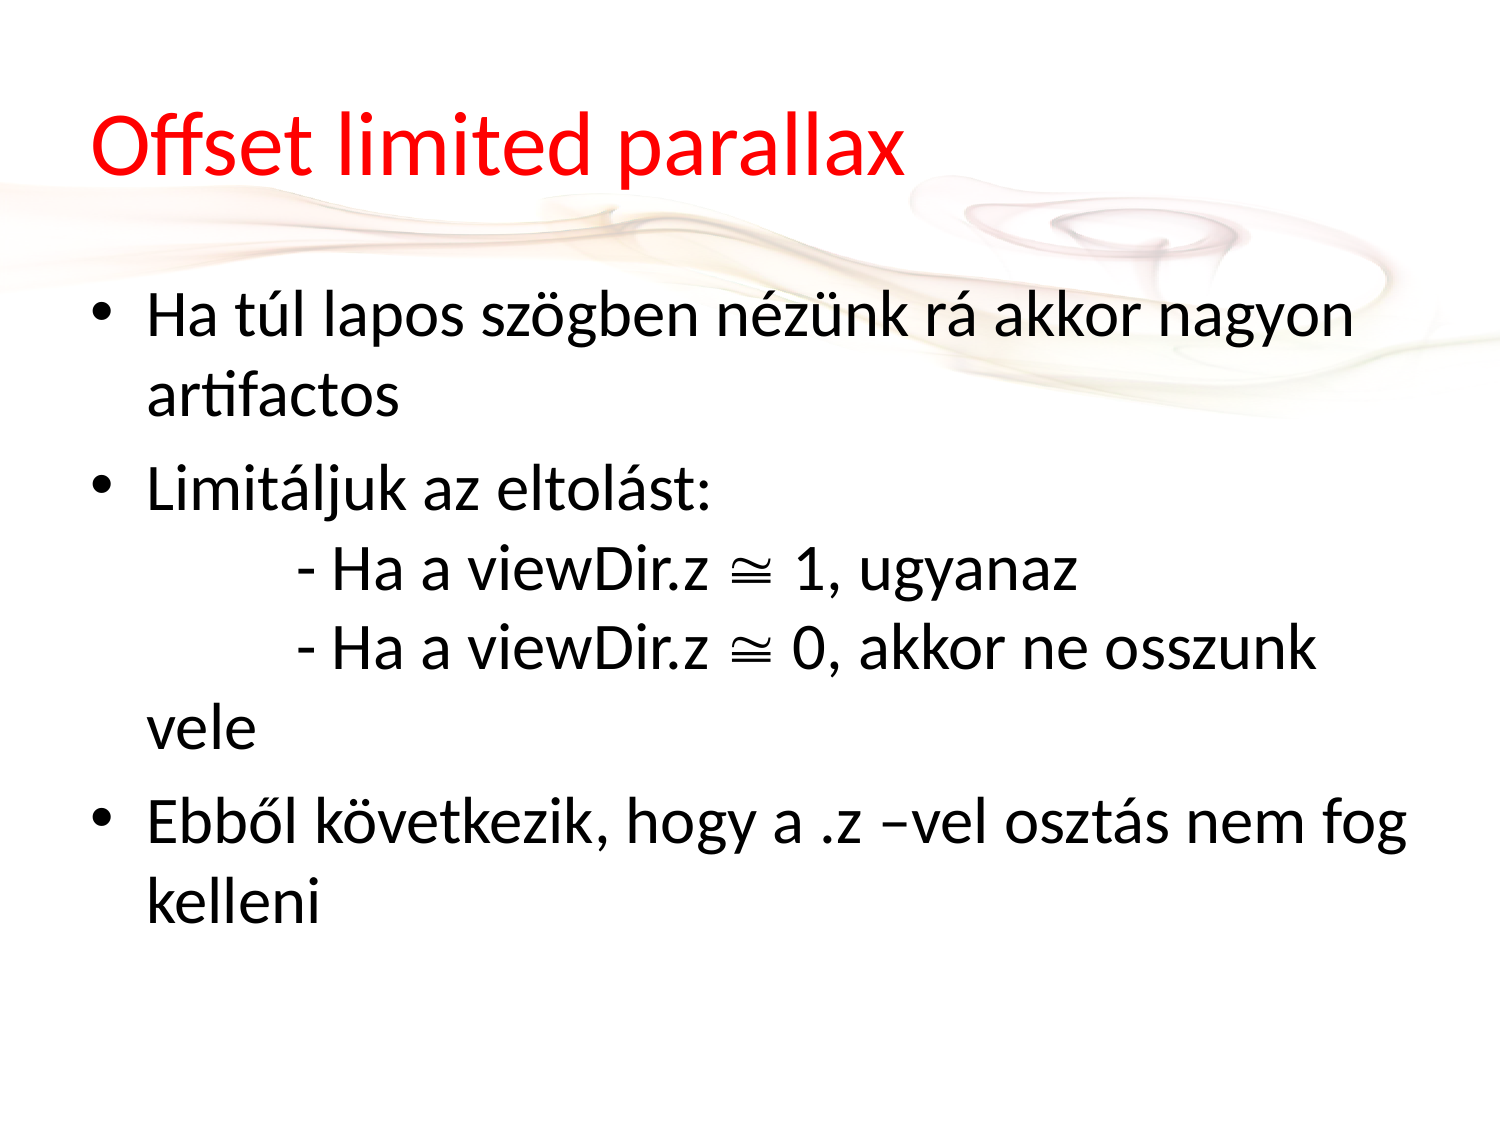

# Offset limited parallax
Ha túl lapos szögben nézünk rá akkor nagyon artifactos
Limitáljuk az eltolást:
	- Ha a viewDir.z ≅ 1, ugyanaz
	- Ha a viewDir.z ≅ 0, akkor ne osszunk vele
Ebből következik, hogy a .z –vel osztás nem fog kelleni